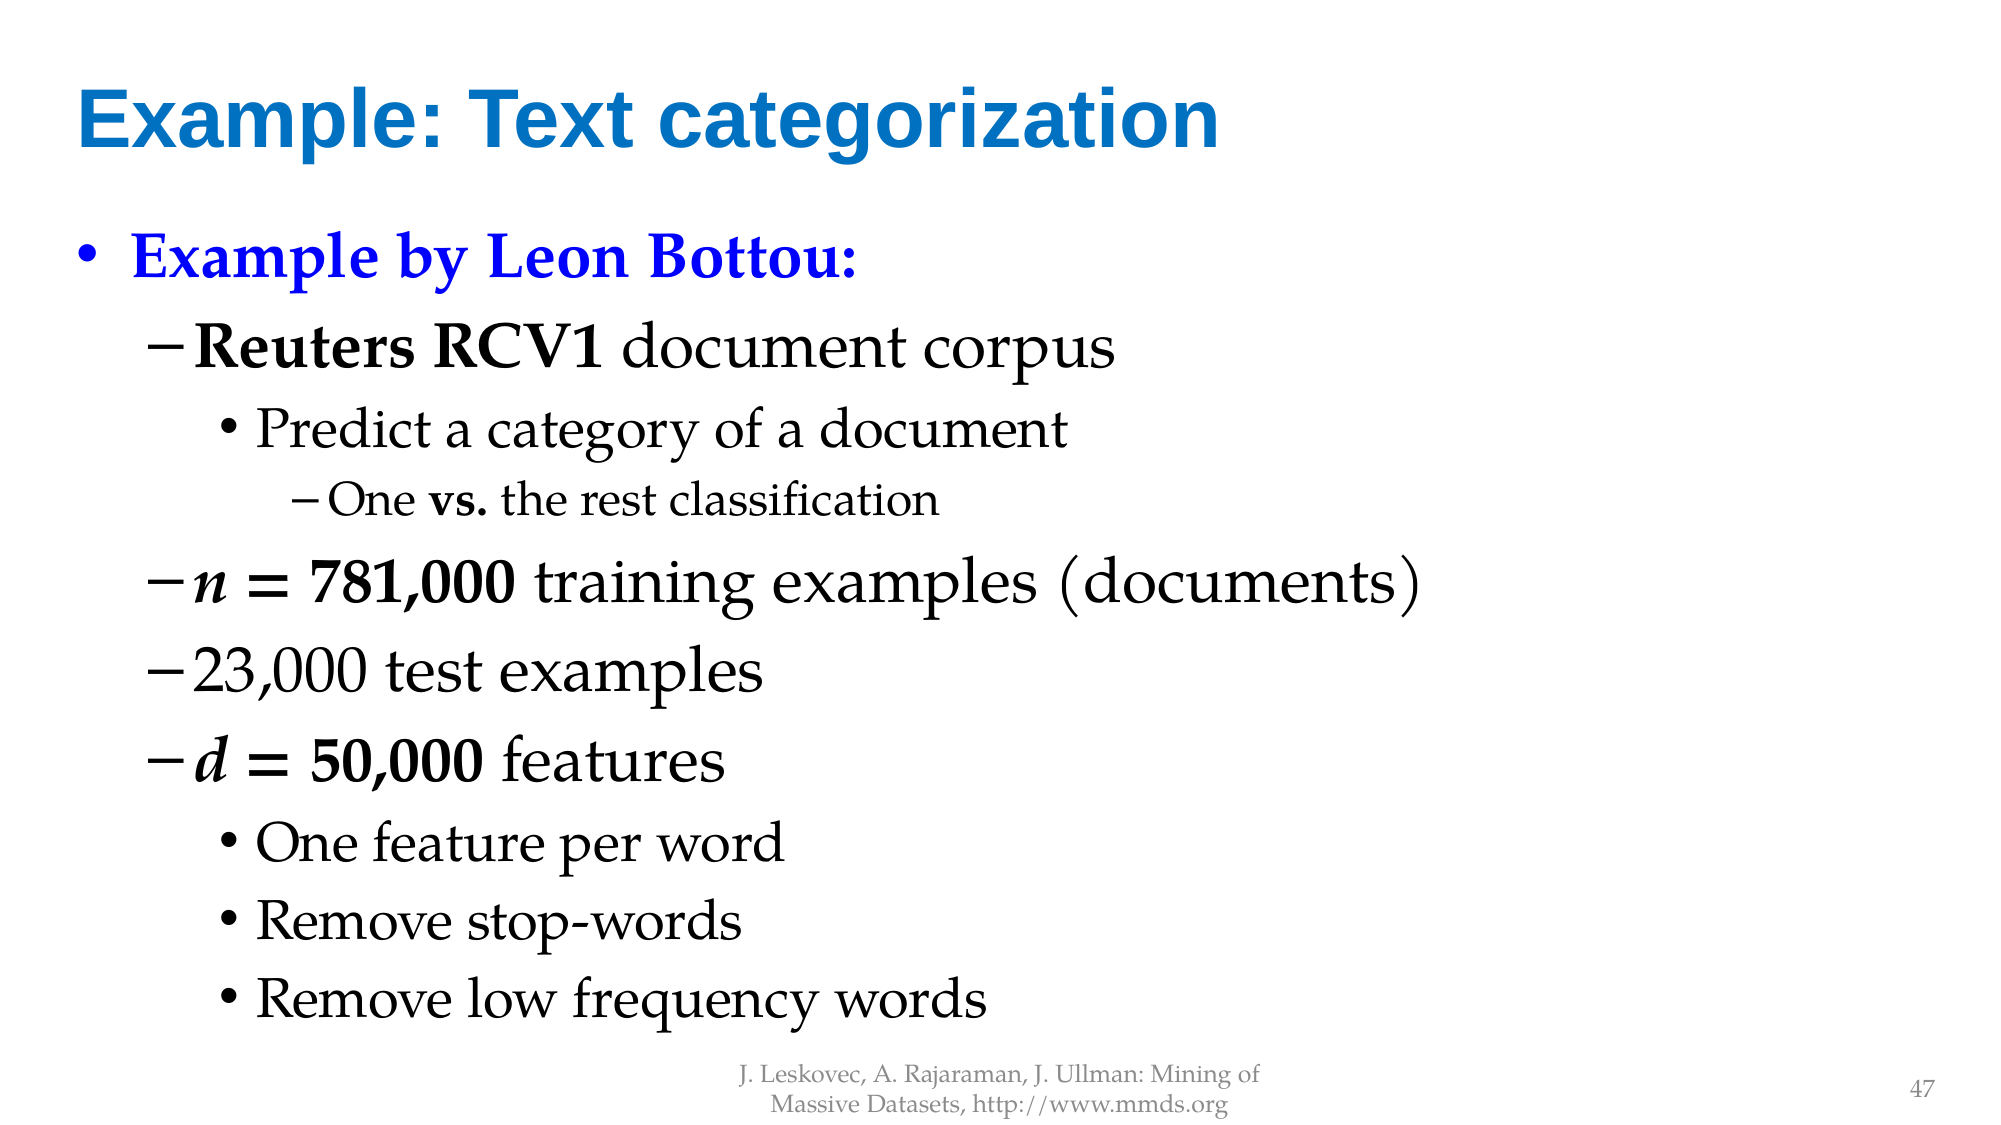

# Example: Text categorization
Example by Leon Bottou:
Reuters RCV1 document corpus
Predict a category of a document
One vs. the rest classification
n = 781,000 training examples (documents)
23,000 test examples
d = 50,000 features
One feature per word
Remove stop-words
Remove low frequency words
J. Leskovec, A. Rajaraman, J. Ullman: Mining of Massive Datasets, http://www.mmds.org
47